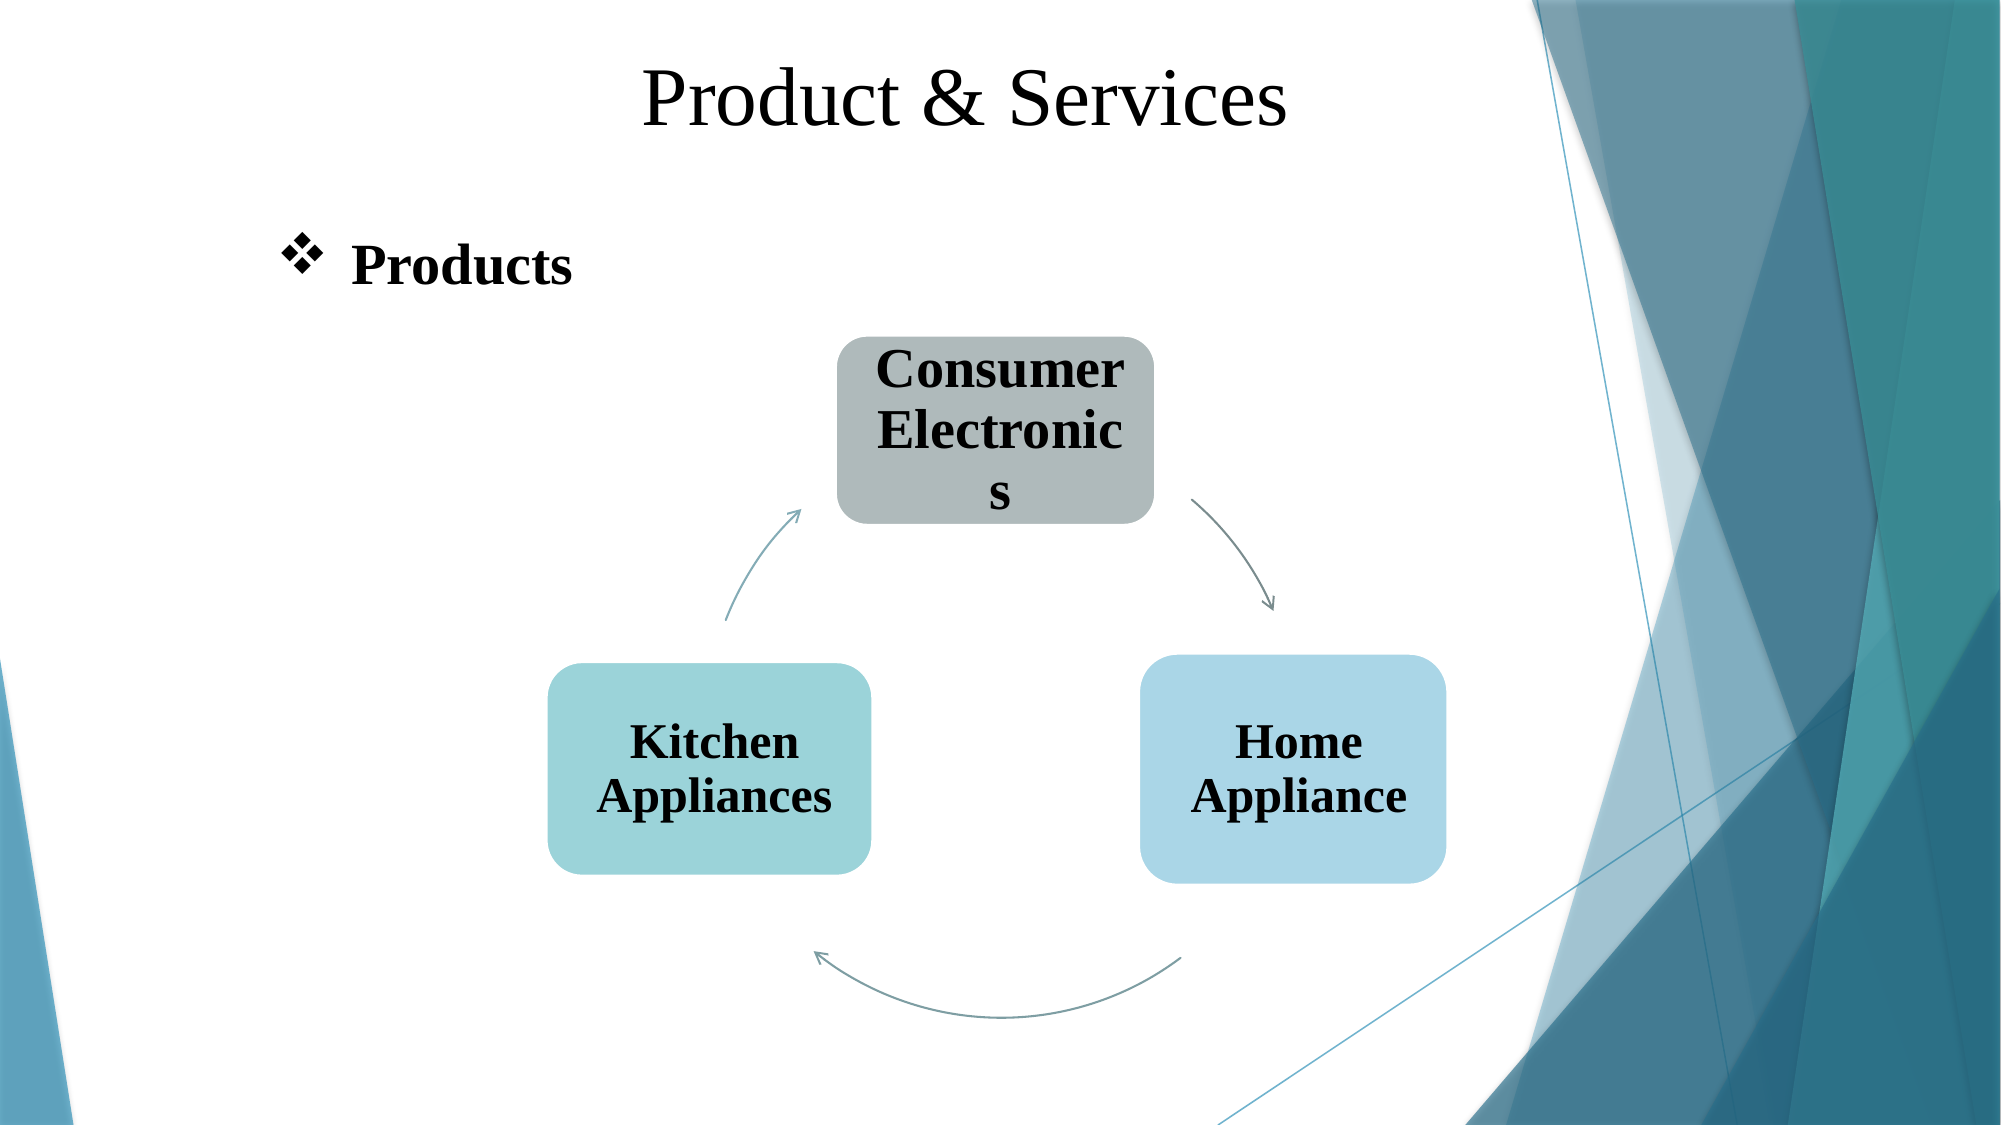

Product & Services
Products
Consumer Electronics
Home Appliance
Kitchen Appliances